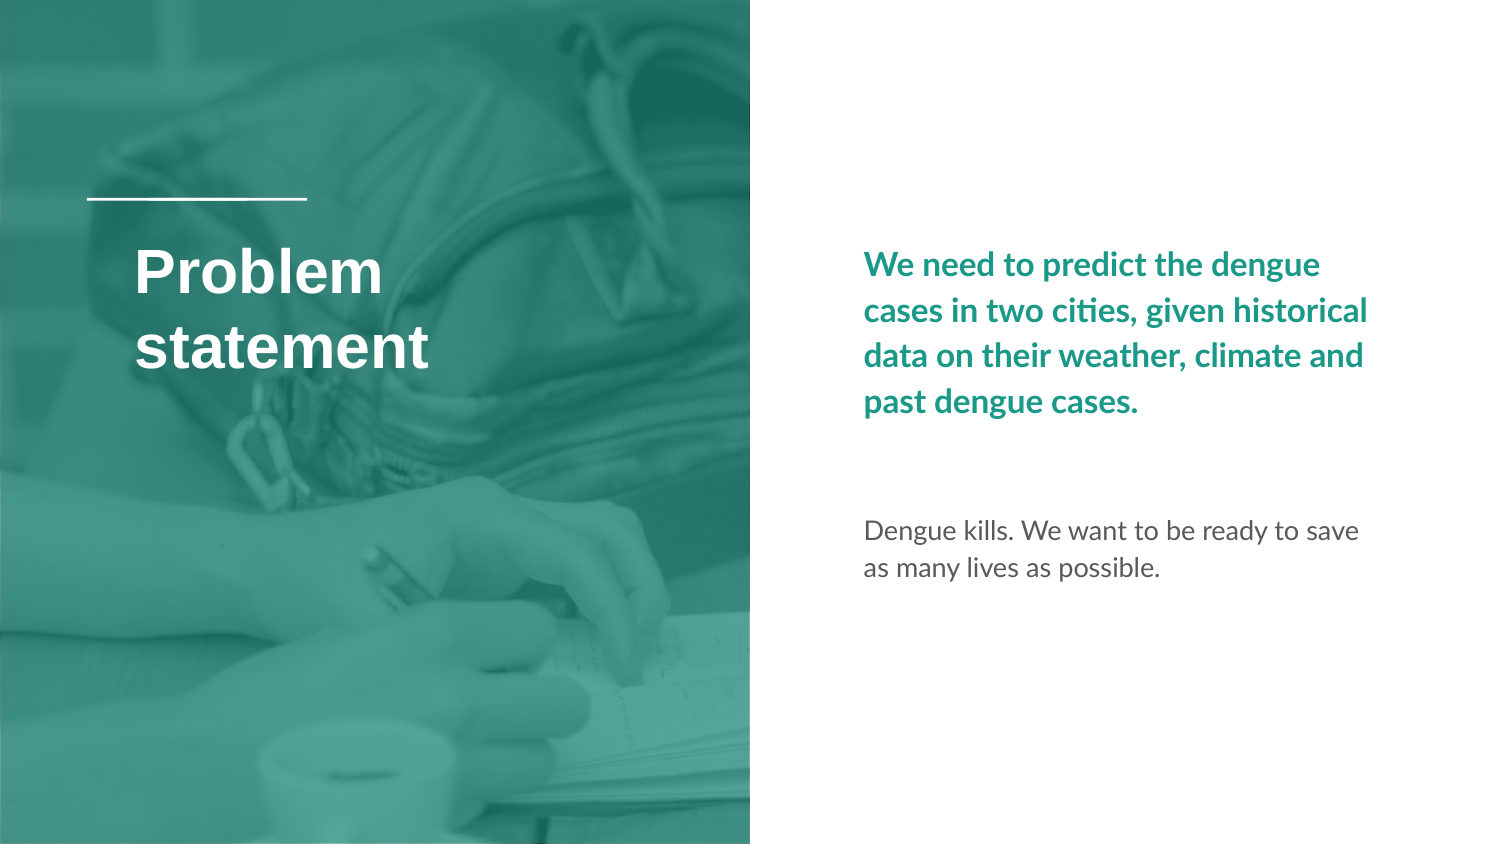

# Problem statement
We need to predict the dengue cases in two cities, given historical data on their weather, climate and past dengue cases.

Dengue kills. We want to be ready to save as many lives as possible.